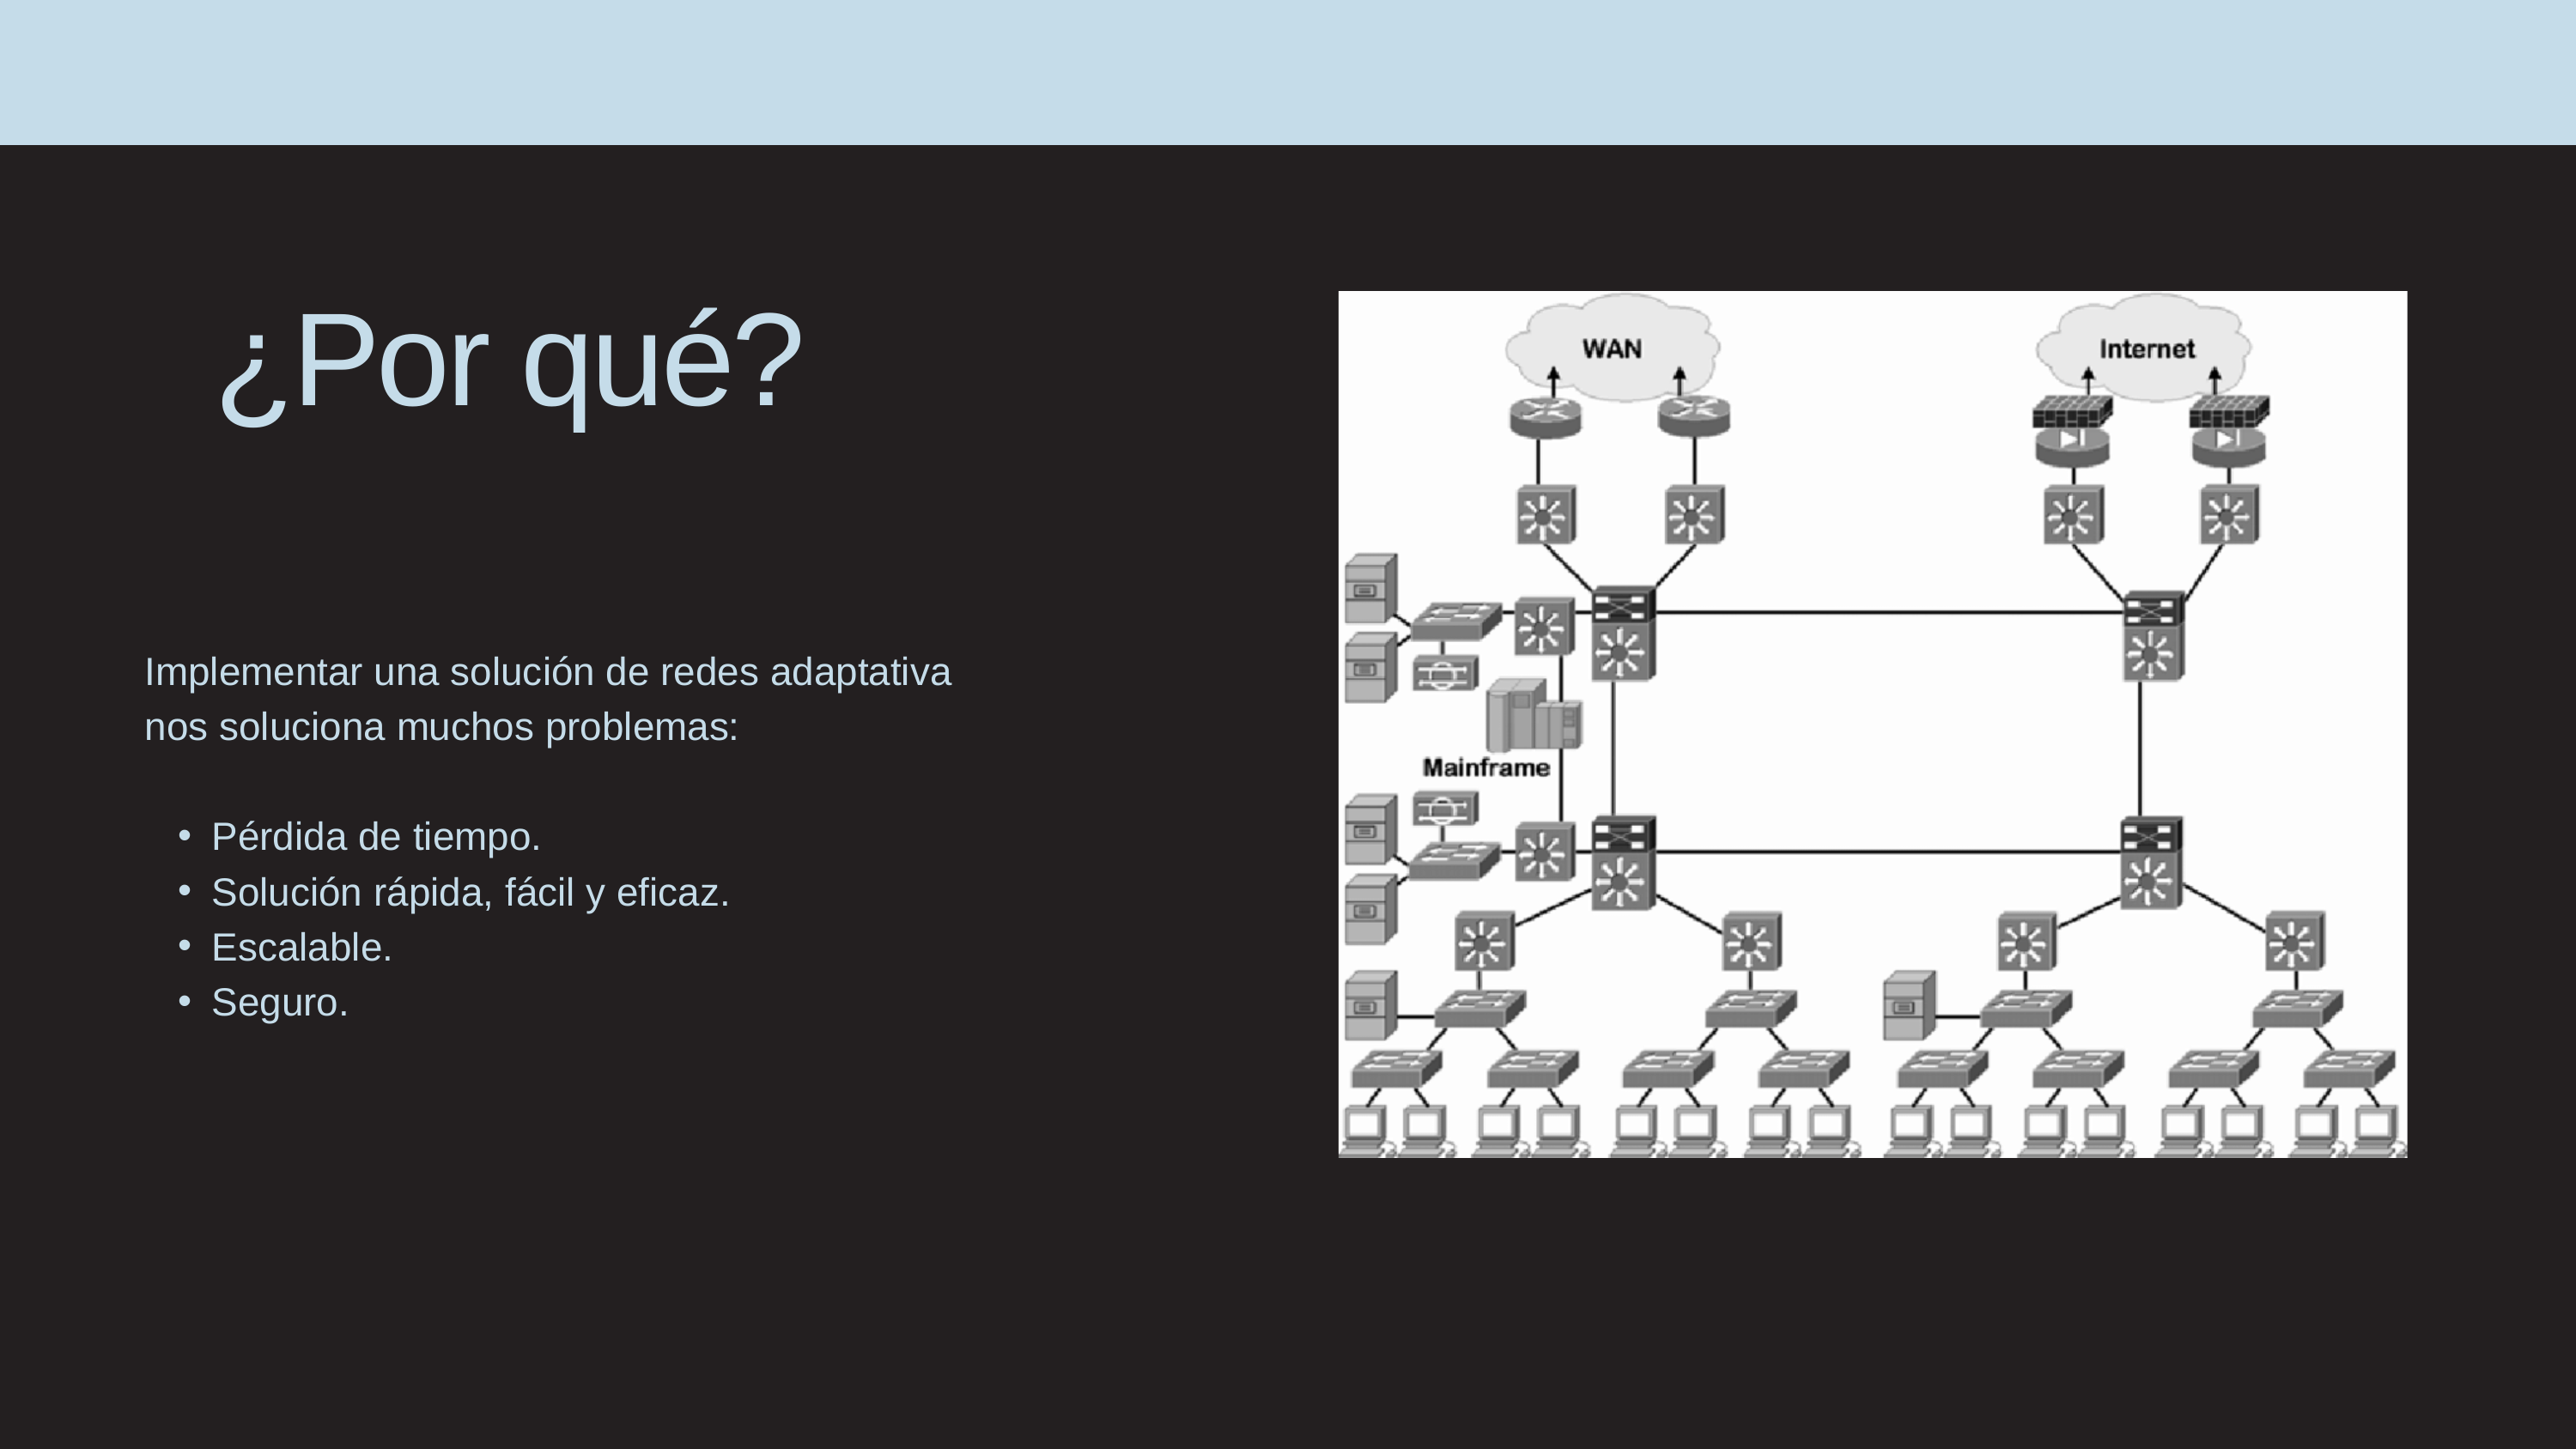

¿Por qué?

Implementar una solución de redes adaptativa nos soluciona muchos problemas:

Pérdida de tiempo.
Solución rápida, fácil y eficaz.
Escalable.
Seguro.